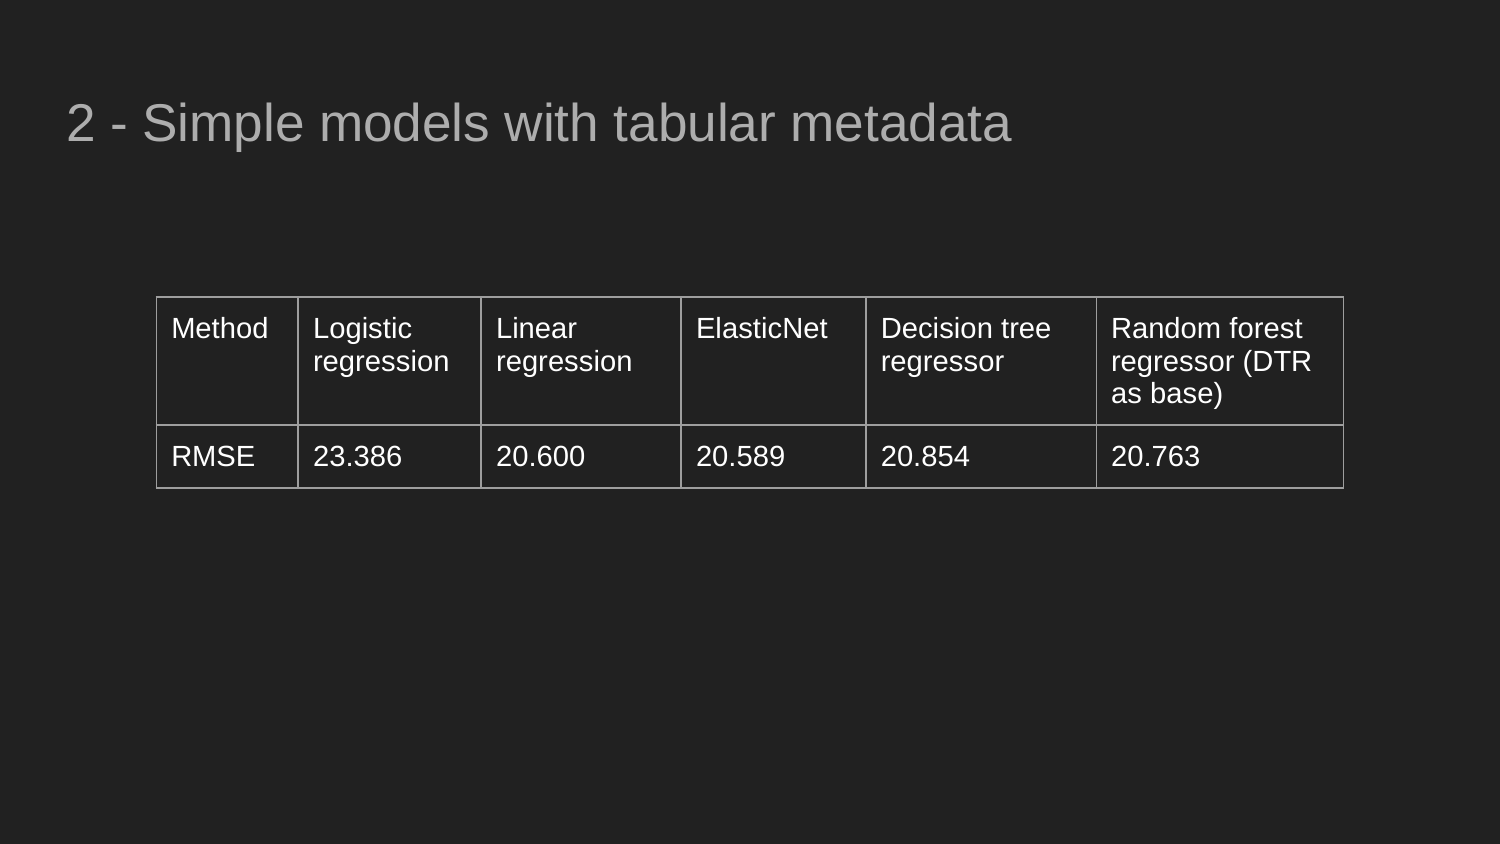

# 2 - Simple models with tabular metadata
| Method | Logistic regression | Linear regression | ElasticNet | Decision tree regressor | Random forest regressor (DTR as base) |
| --- | --- | --- | --- | --- | --- |
| RMSE | 23.386 | 20.600 | 20.589 | 20.854 | 20.763 |